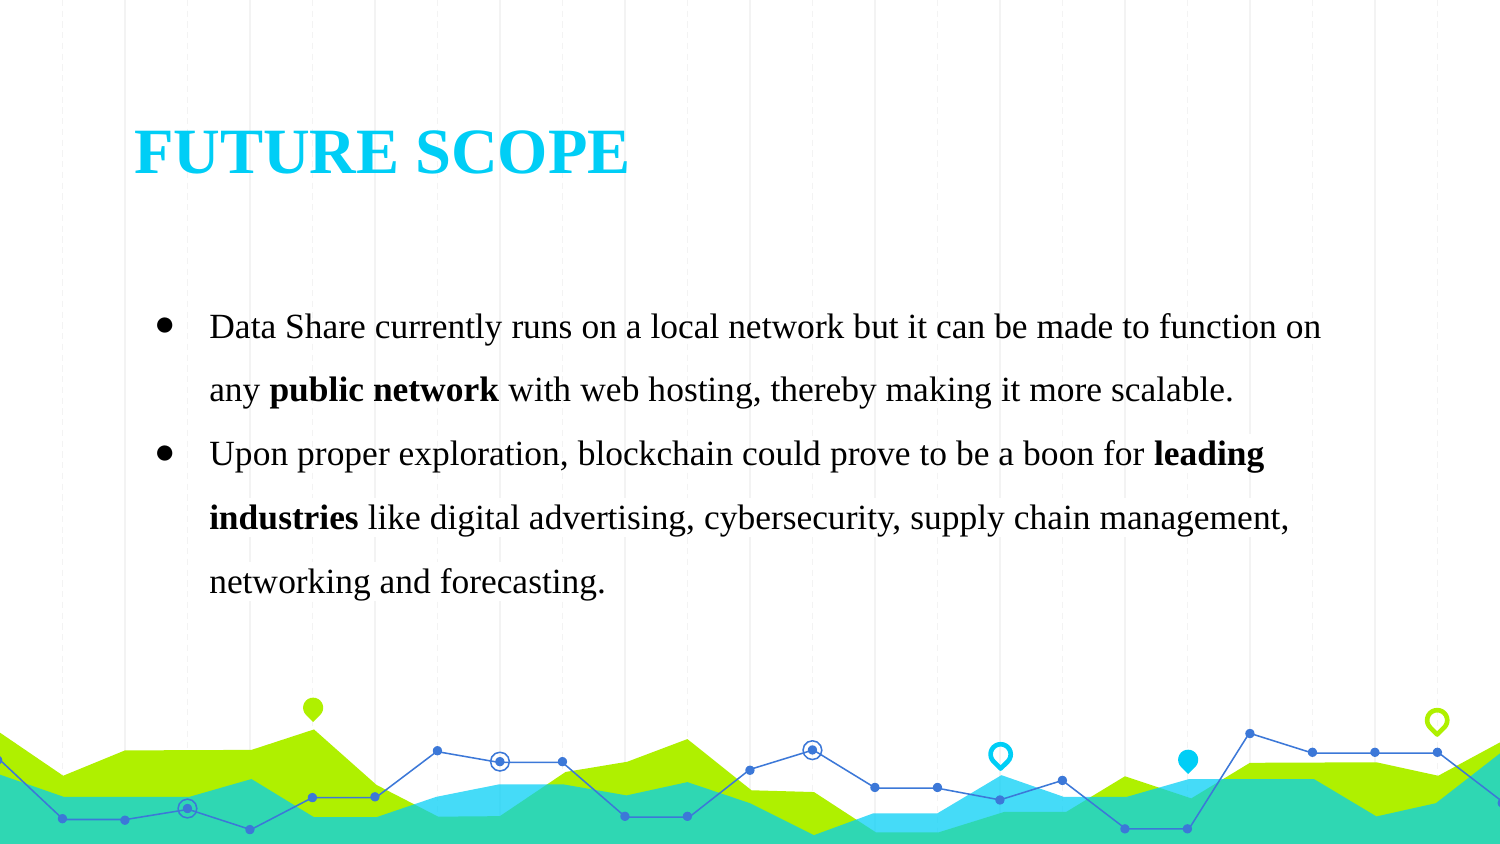

# FUTURE SCOPE
Data Share currently runs on a local network but it can be made to function on any public network with web hosting, thereby making it more scalable.
Upon proper exploration, blockchain could prove to be a boon for leading industries like digital advertising, cybersecurity, supply chain management, networking and forecasting.